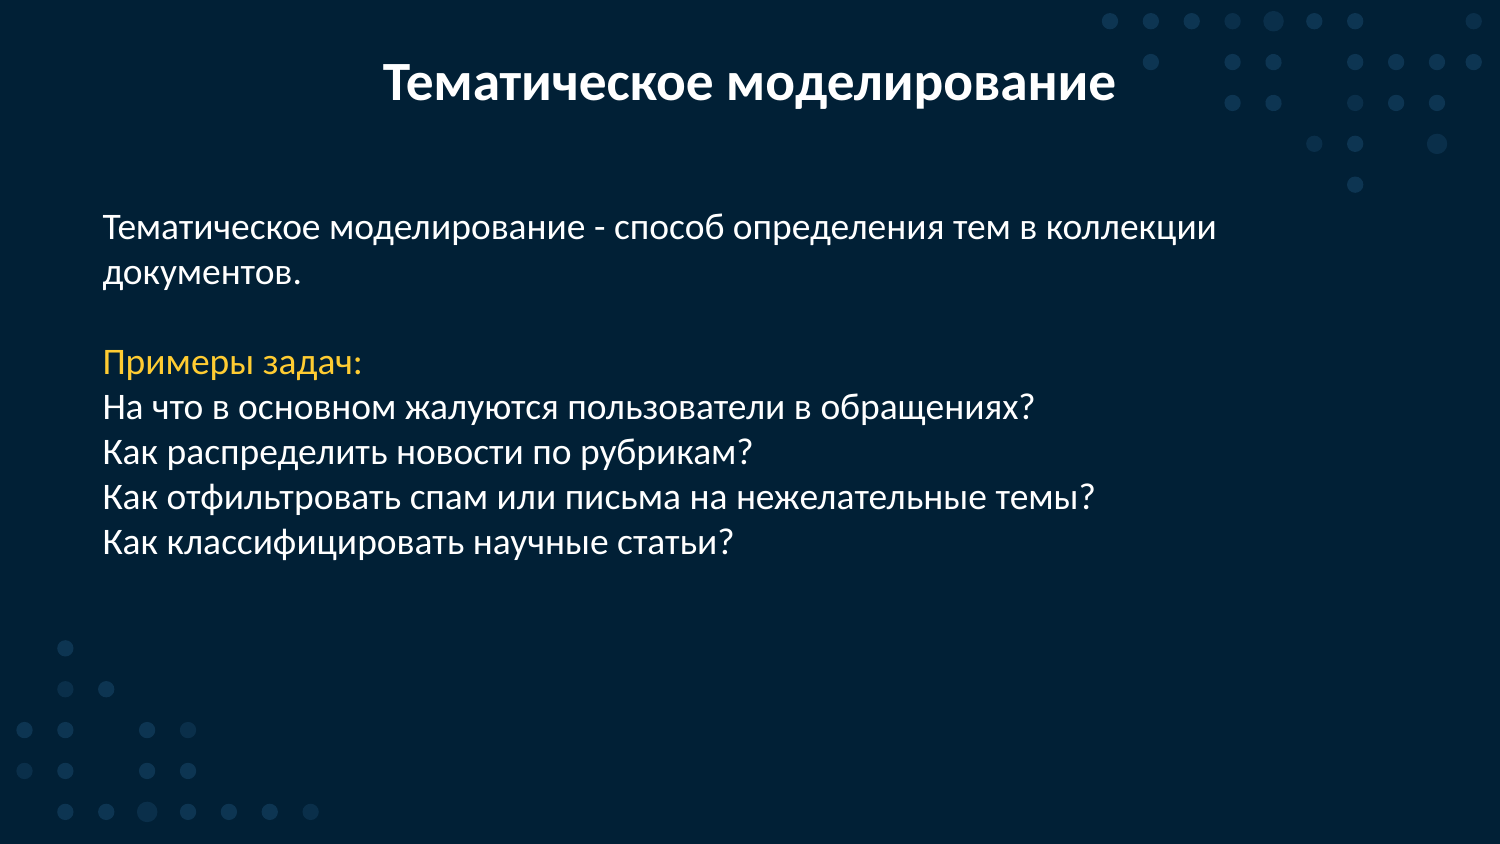

# Тематическое моделирование
Тематическое моделирование - способ определения тем в коллекции документов.

Примеры задач:
На что в основном жалуются пользователи в обращениях?
Как распределить новости по рубрикам?
Как отфильтровать спам или письма на нежелательные темы?
Как классифицировать научные статьи?